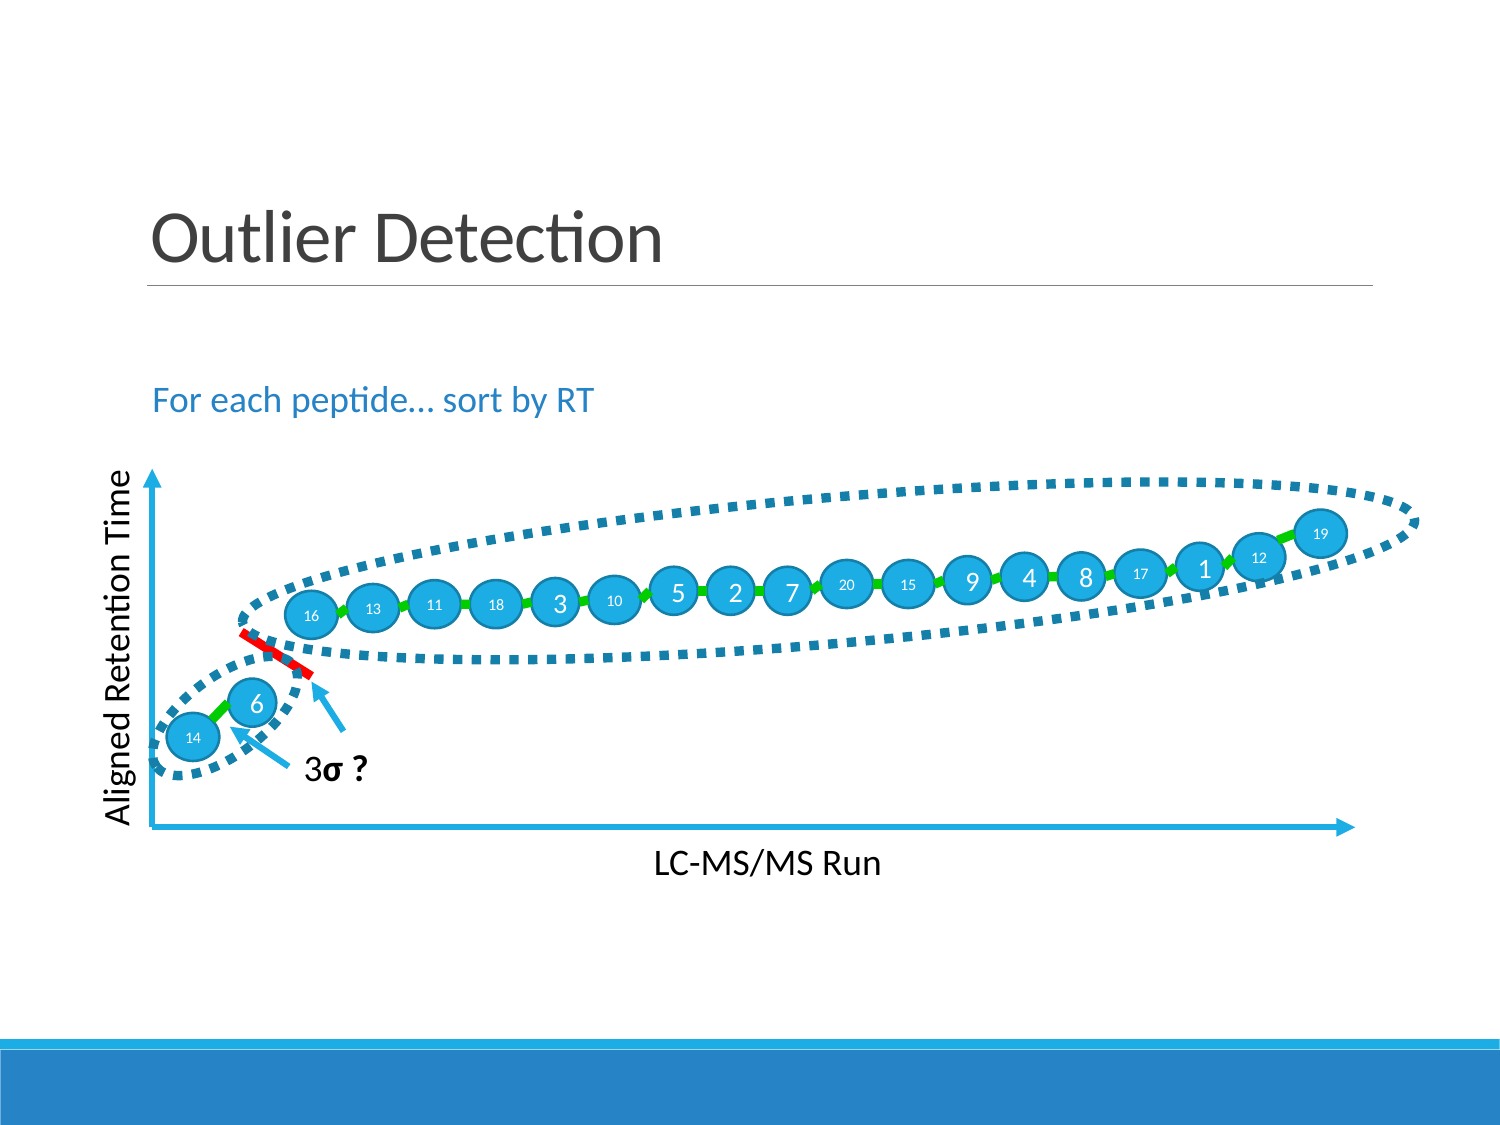

# Outlier Detection
For each peptide… sort by RT

19
12
1
17
8
4
9
20
15
7
5
2
10
3
18
11
13
16
Aligned Retention Time

6
3σ ?
14

LC-MS/MS Run